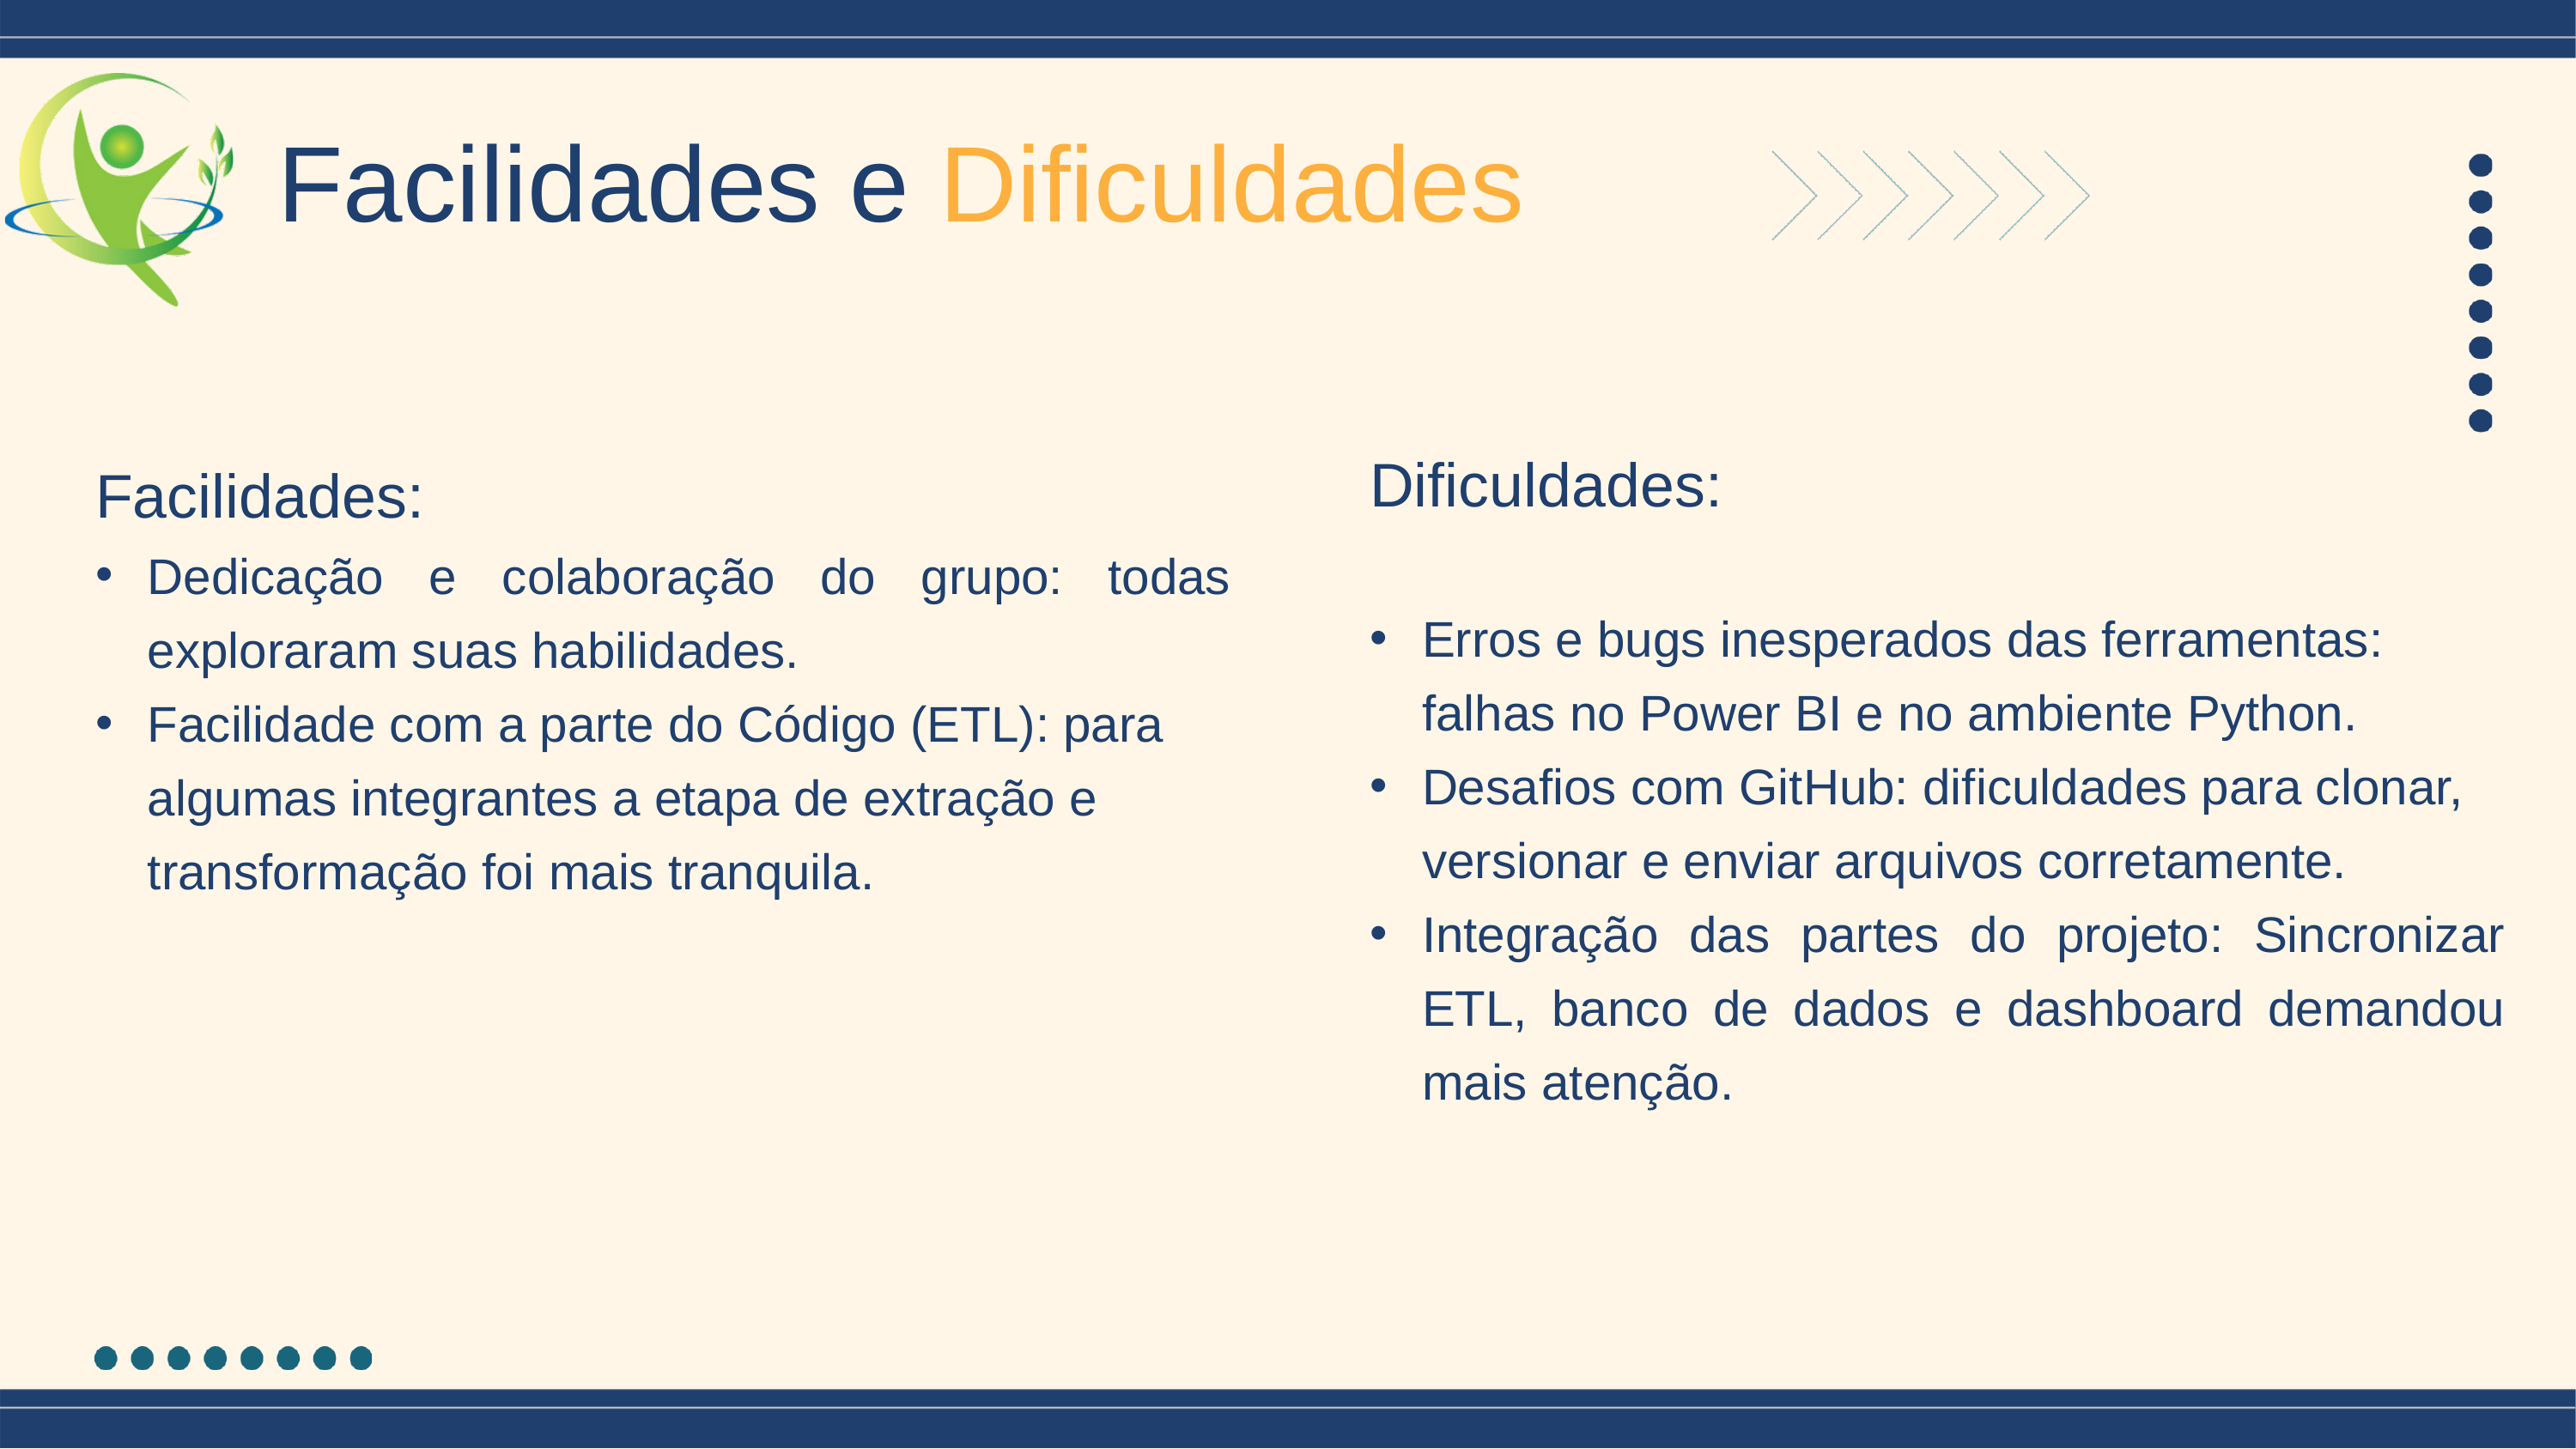

Facilidades e Dificuldades

Dificuldades:

Erros e bugs inesperados das ferramentas: falhas no Power BI e no ambiente Python.
Desafios com GitHub: dificuldades para clonar, versionar e enviar arquivos corretamente.
Integração das partes do projeto: Sincronizar ETL, banco de dados e dashboard demandou mais atenção.
Facilidades:
Dedicação e colaboração do grupo: todas exploraram suas habilidades.
Facilidade com a parte do Código (ETL): para algumas integrantes a etapa de extração e transformação foi mais tranquila.